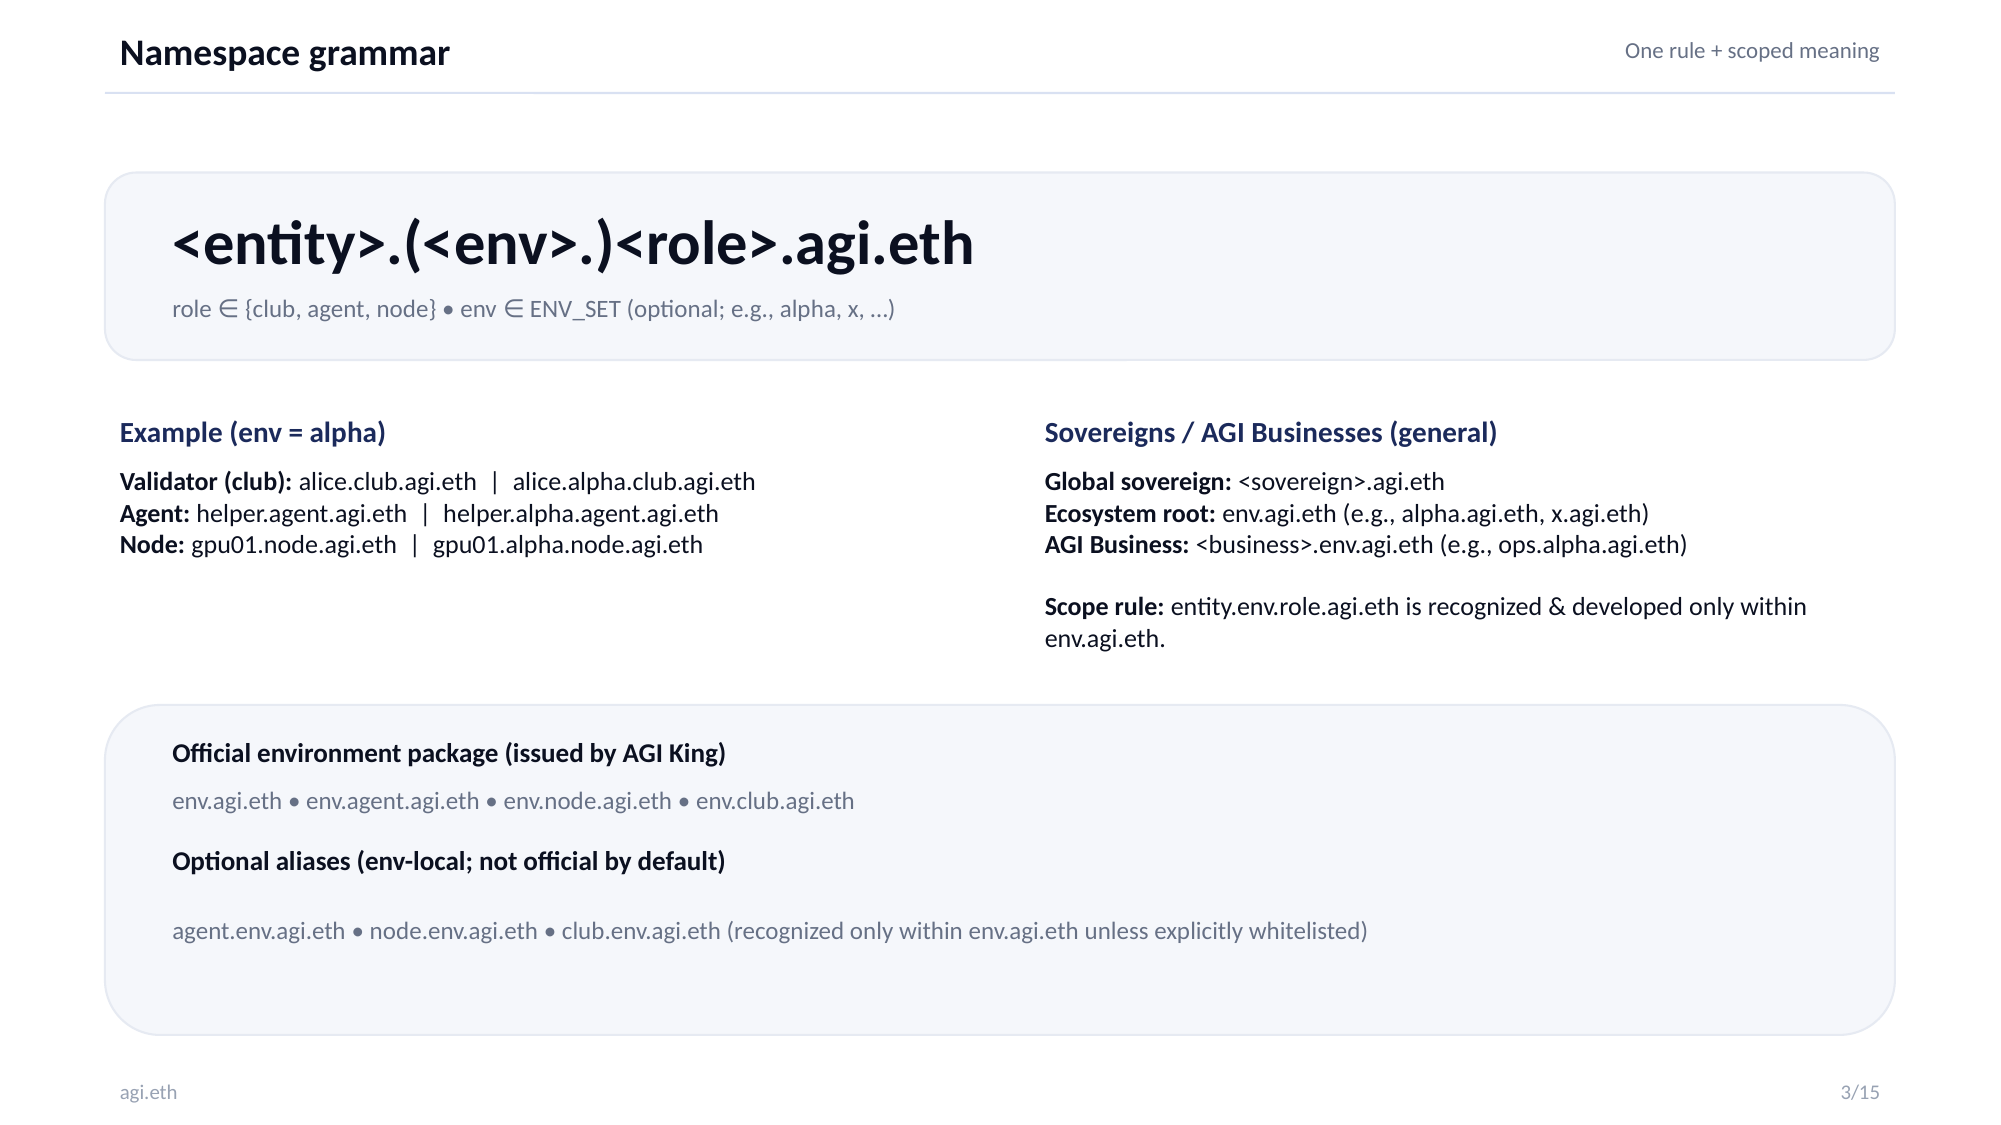

Namespace grammar
One rule + scoped meaning

<entity>.(<env>.)<role>.agi.eth
role ∈ {club, agent, node} • env ∈ ENV_SET (optional; e.g., alpha, x, …)
Example (env = alpha)
Sovereigns / AGI Businesses (general)
Validator (club): alice.club.agi.eth  |  alice.alpha.club.agi.eth
Agent: helper.agent.agi.eth  |  helper.alpha.agent.agi.eth
Node: gpu01.node.agi.eth  |  gpu01.alpha.node.agi.eth
Global sovereign: <sovereign>.agi.eth
Ecosystem root: env.agi.eth (e.g., alpha.agi.eth, x.agi.eth)
AGI Business: <business>.env.agi.eth (e.g., ops.alpha.agi.eth)

Scope rule: entity.env.role.agi.eth is recognized & developed only within env.agi.eth.

Official environment package (issued by AGI King)
env.agi.eth • env.agent.agi.eth • env.node.agi.eth • env.club.agi.eth
Optional aliases (env-local; not official by default)
agent.env.agi.eth • node.env.agi.eth • club.env.agi.eth (recognized only within env.agi.eth unless explicitly whitelisted)
agi.eth
3/15